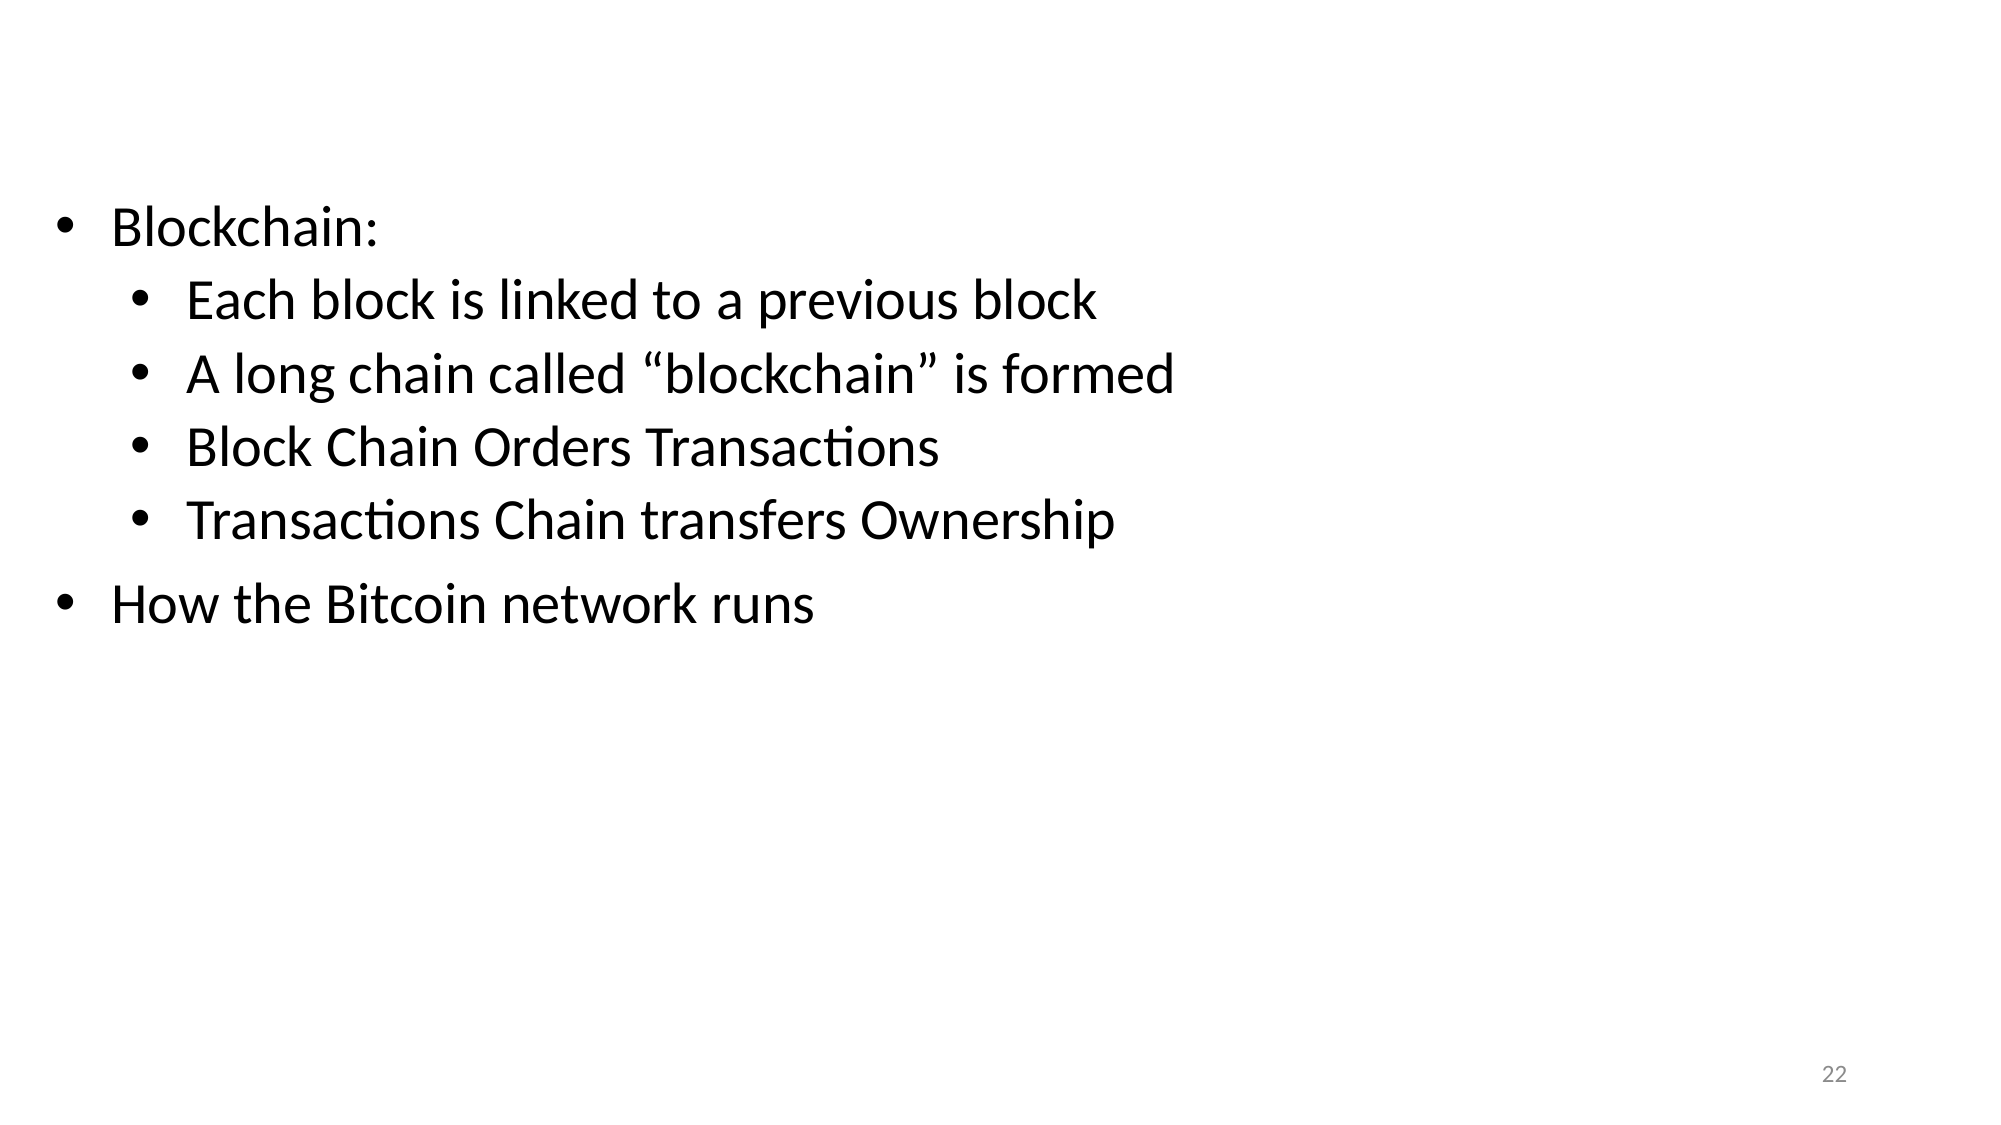

#
Blockchain:
Each block is linked to a previous block
A long chain called “blockchain” is formed
Block Chain Orders Transactions
Transactions Chain transfers Ownership
How the Bitcoin network runs
22